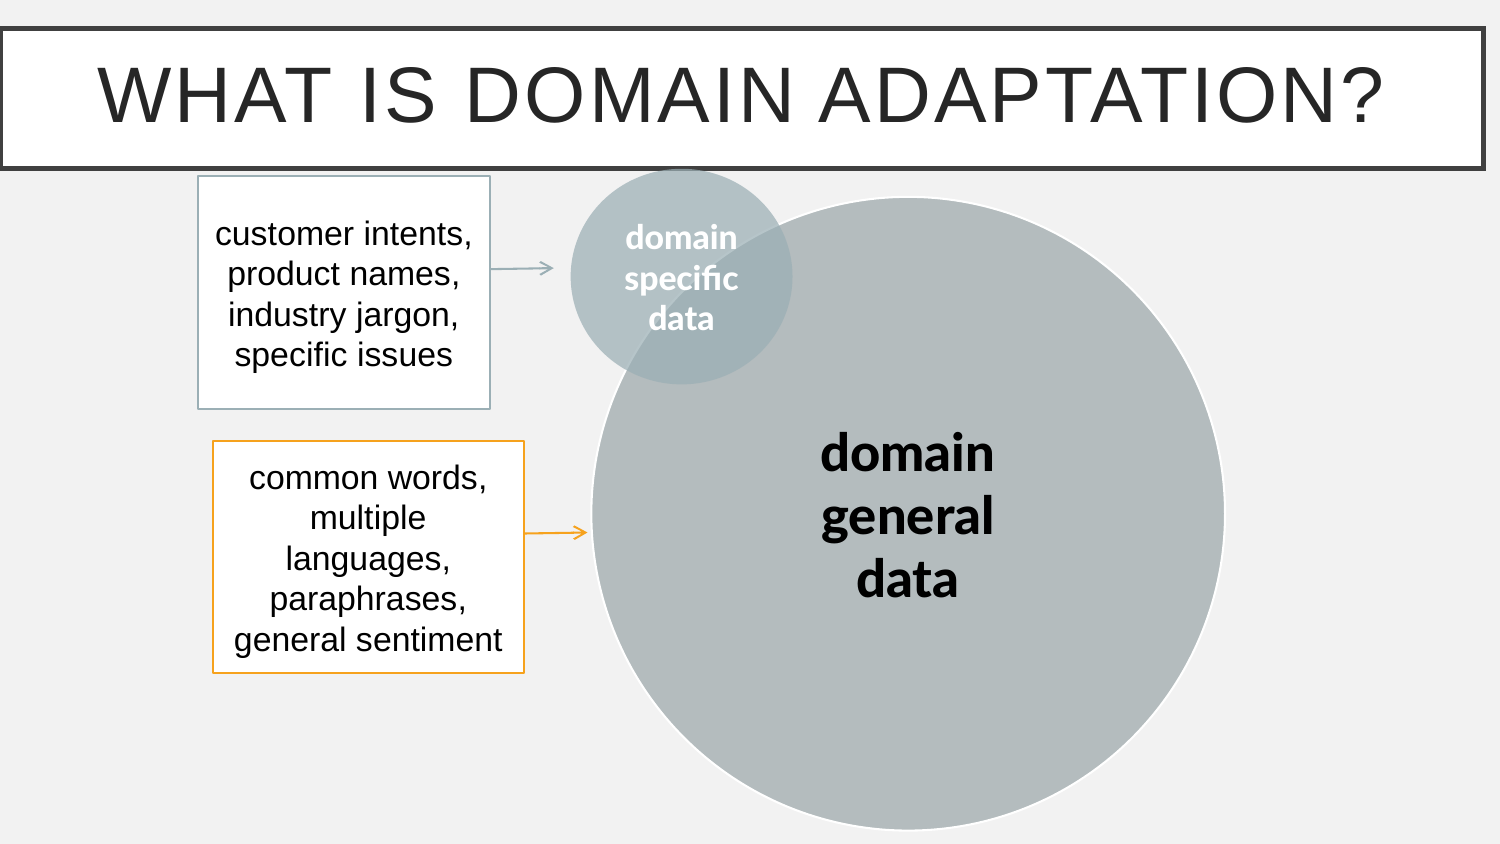

# What is domain Adaptation?
domain
specific
data
customer intents,
product names,
industry jargon,
specific issues
domain
general
data
common words,
multiple languages, paraphrases, general sentiment